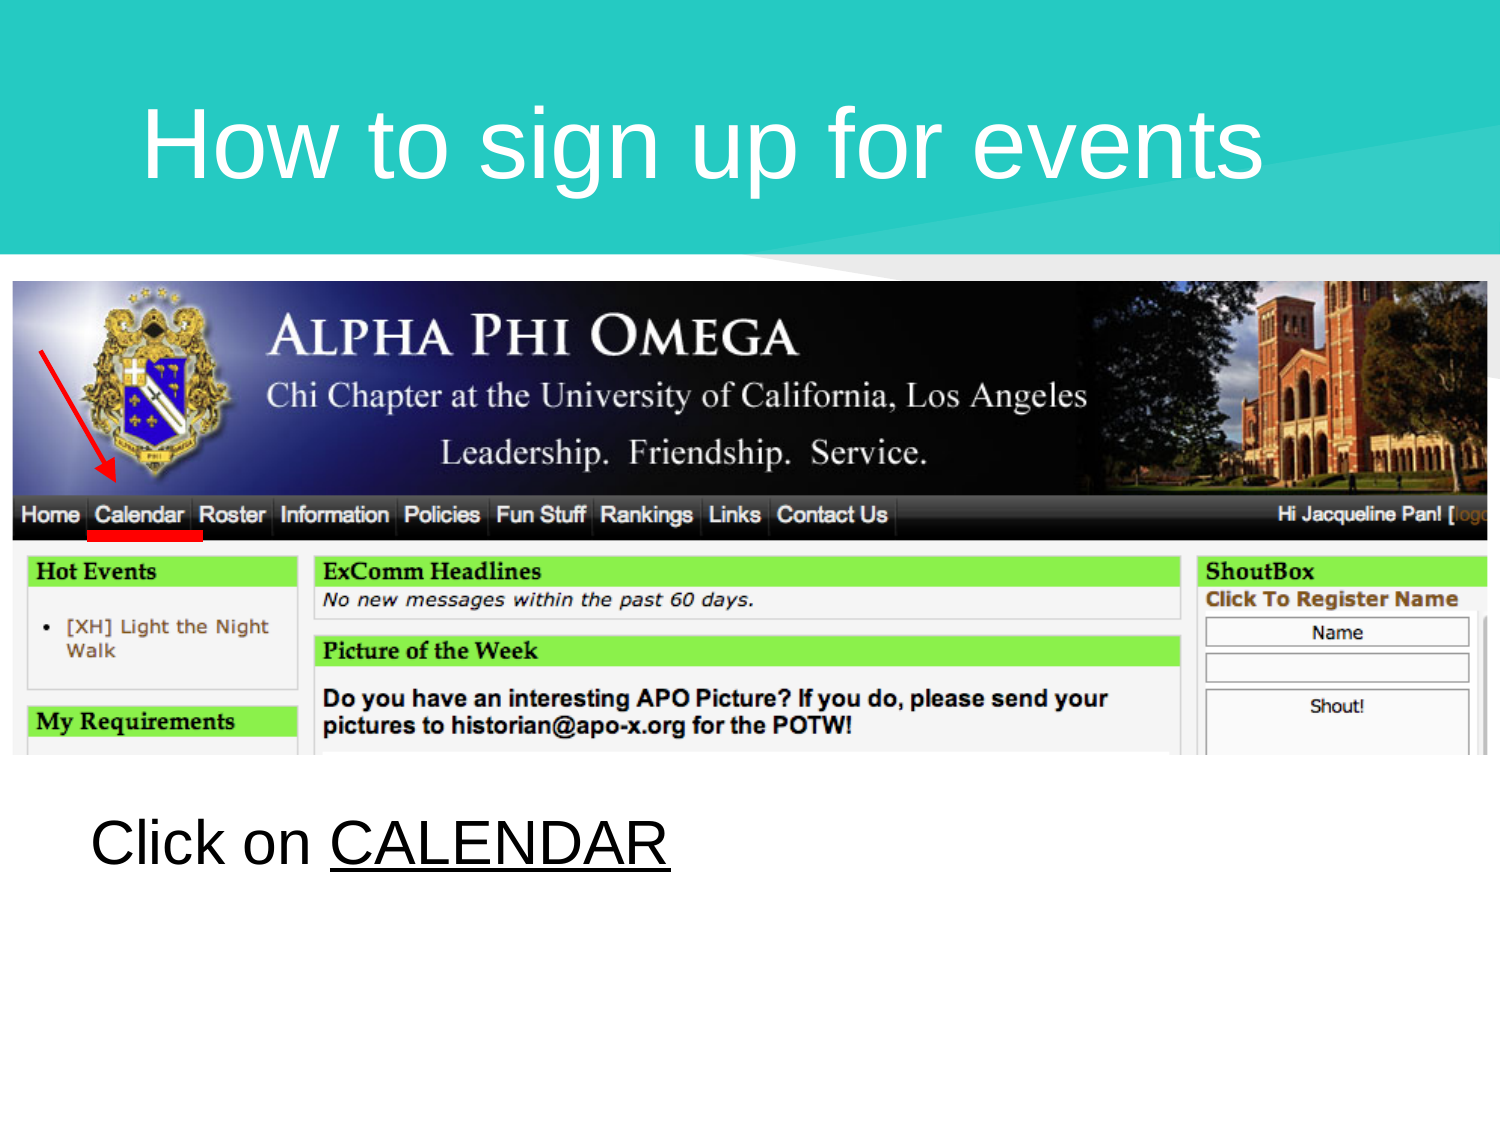

# How to sign up for events

Click on CALENDAR